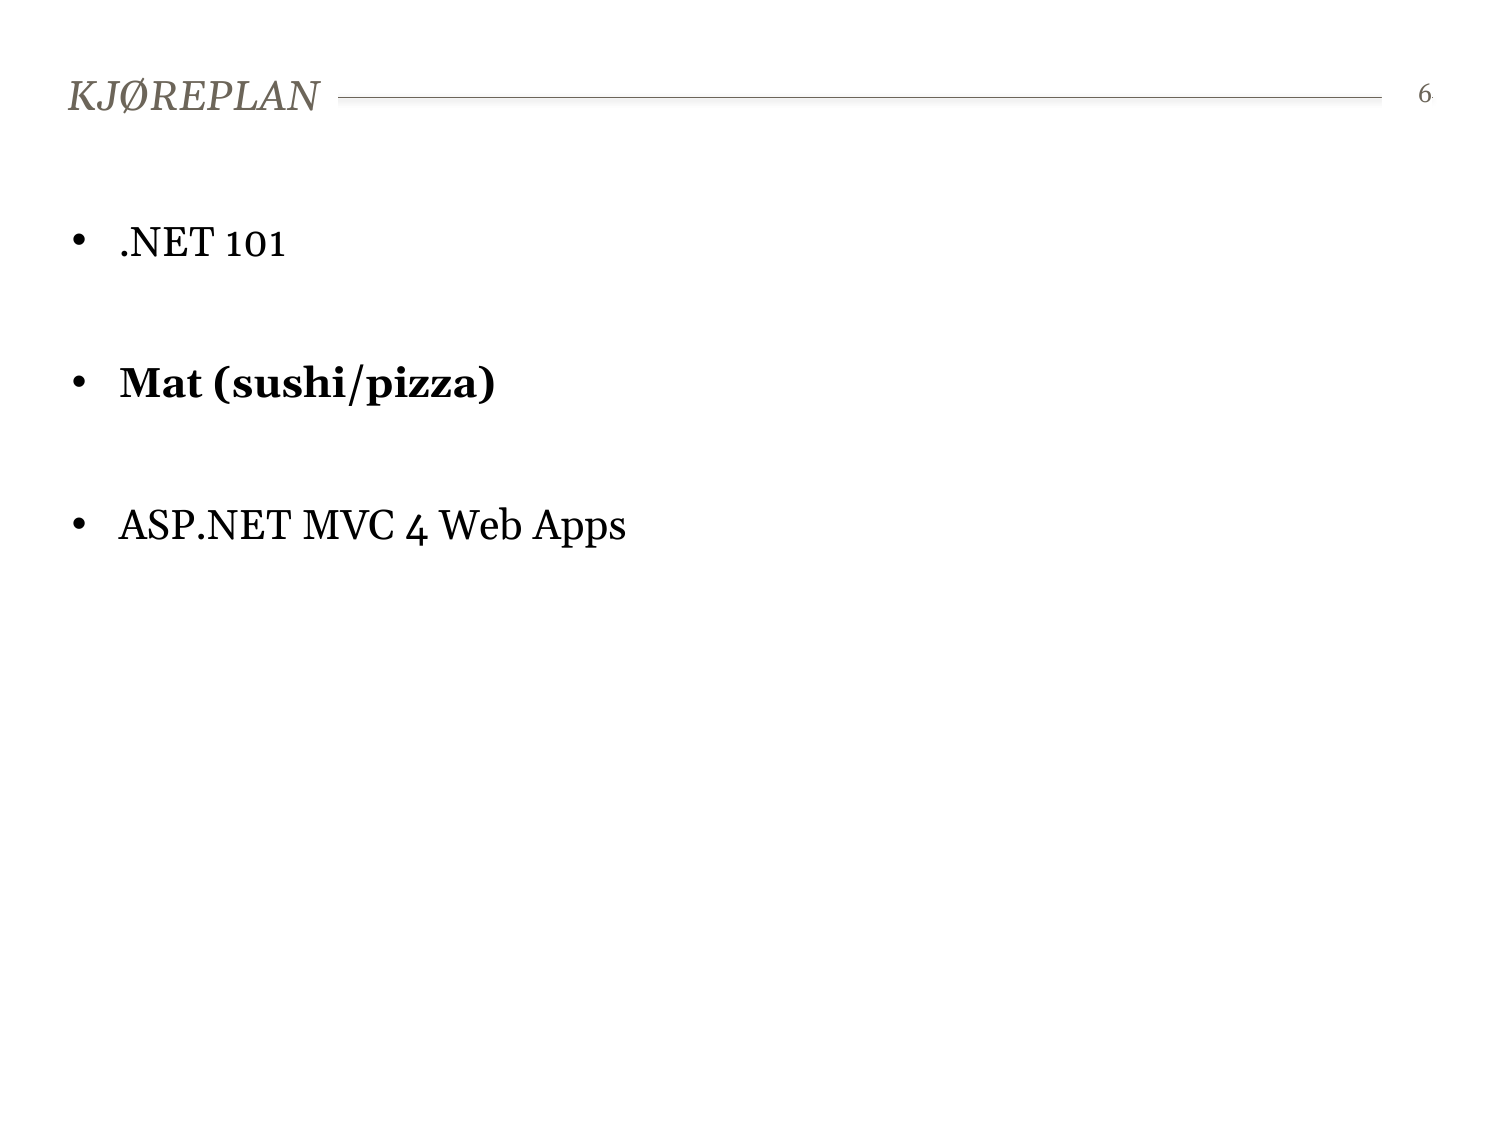

# Kjøreplan
6
.NET 101

Mat (sushi/pizza)

ASP.NET MVC 4 Web Apps